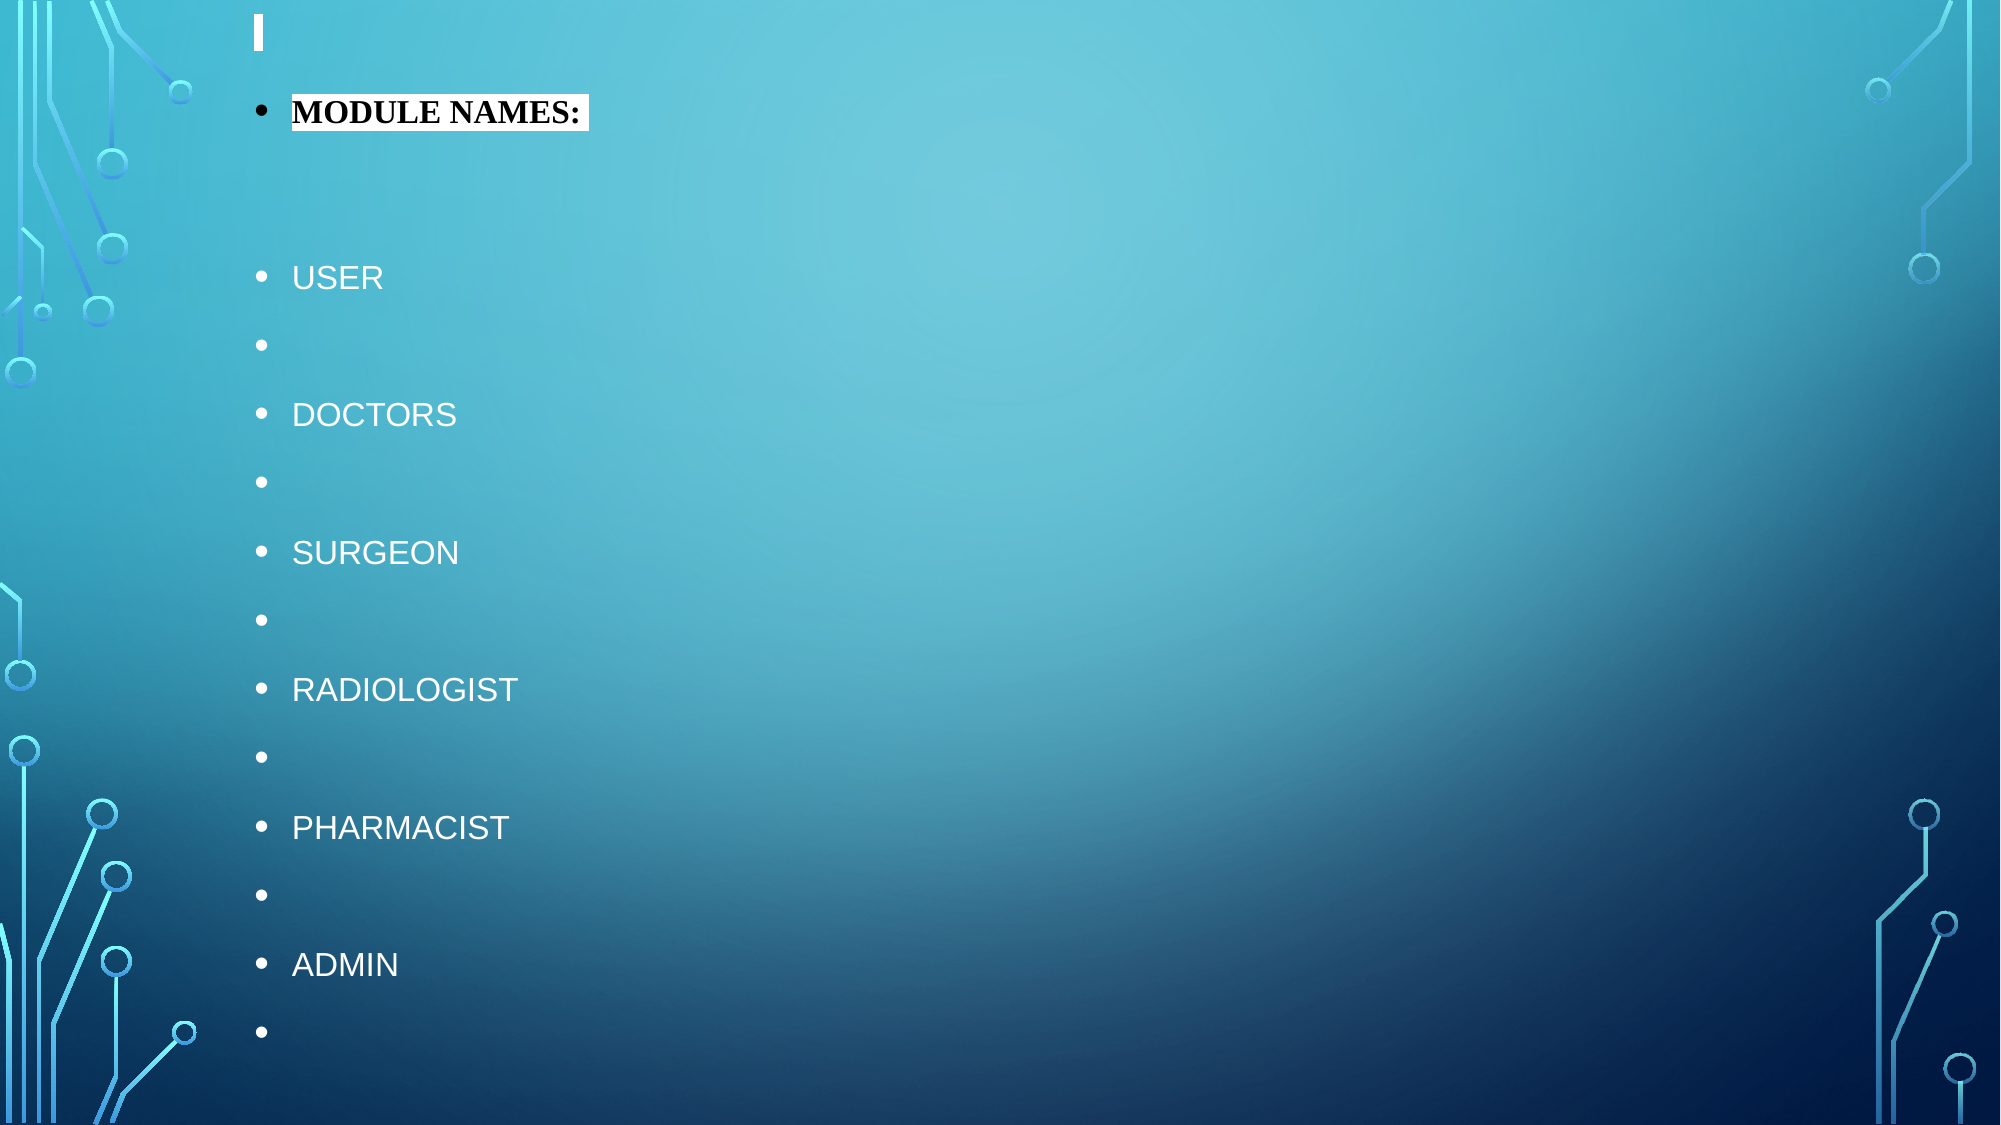

MODULE NAMES:

USER

DOCTORS

SURGEON

RADIOLOGIST

PHARMACIST

ADMIN